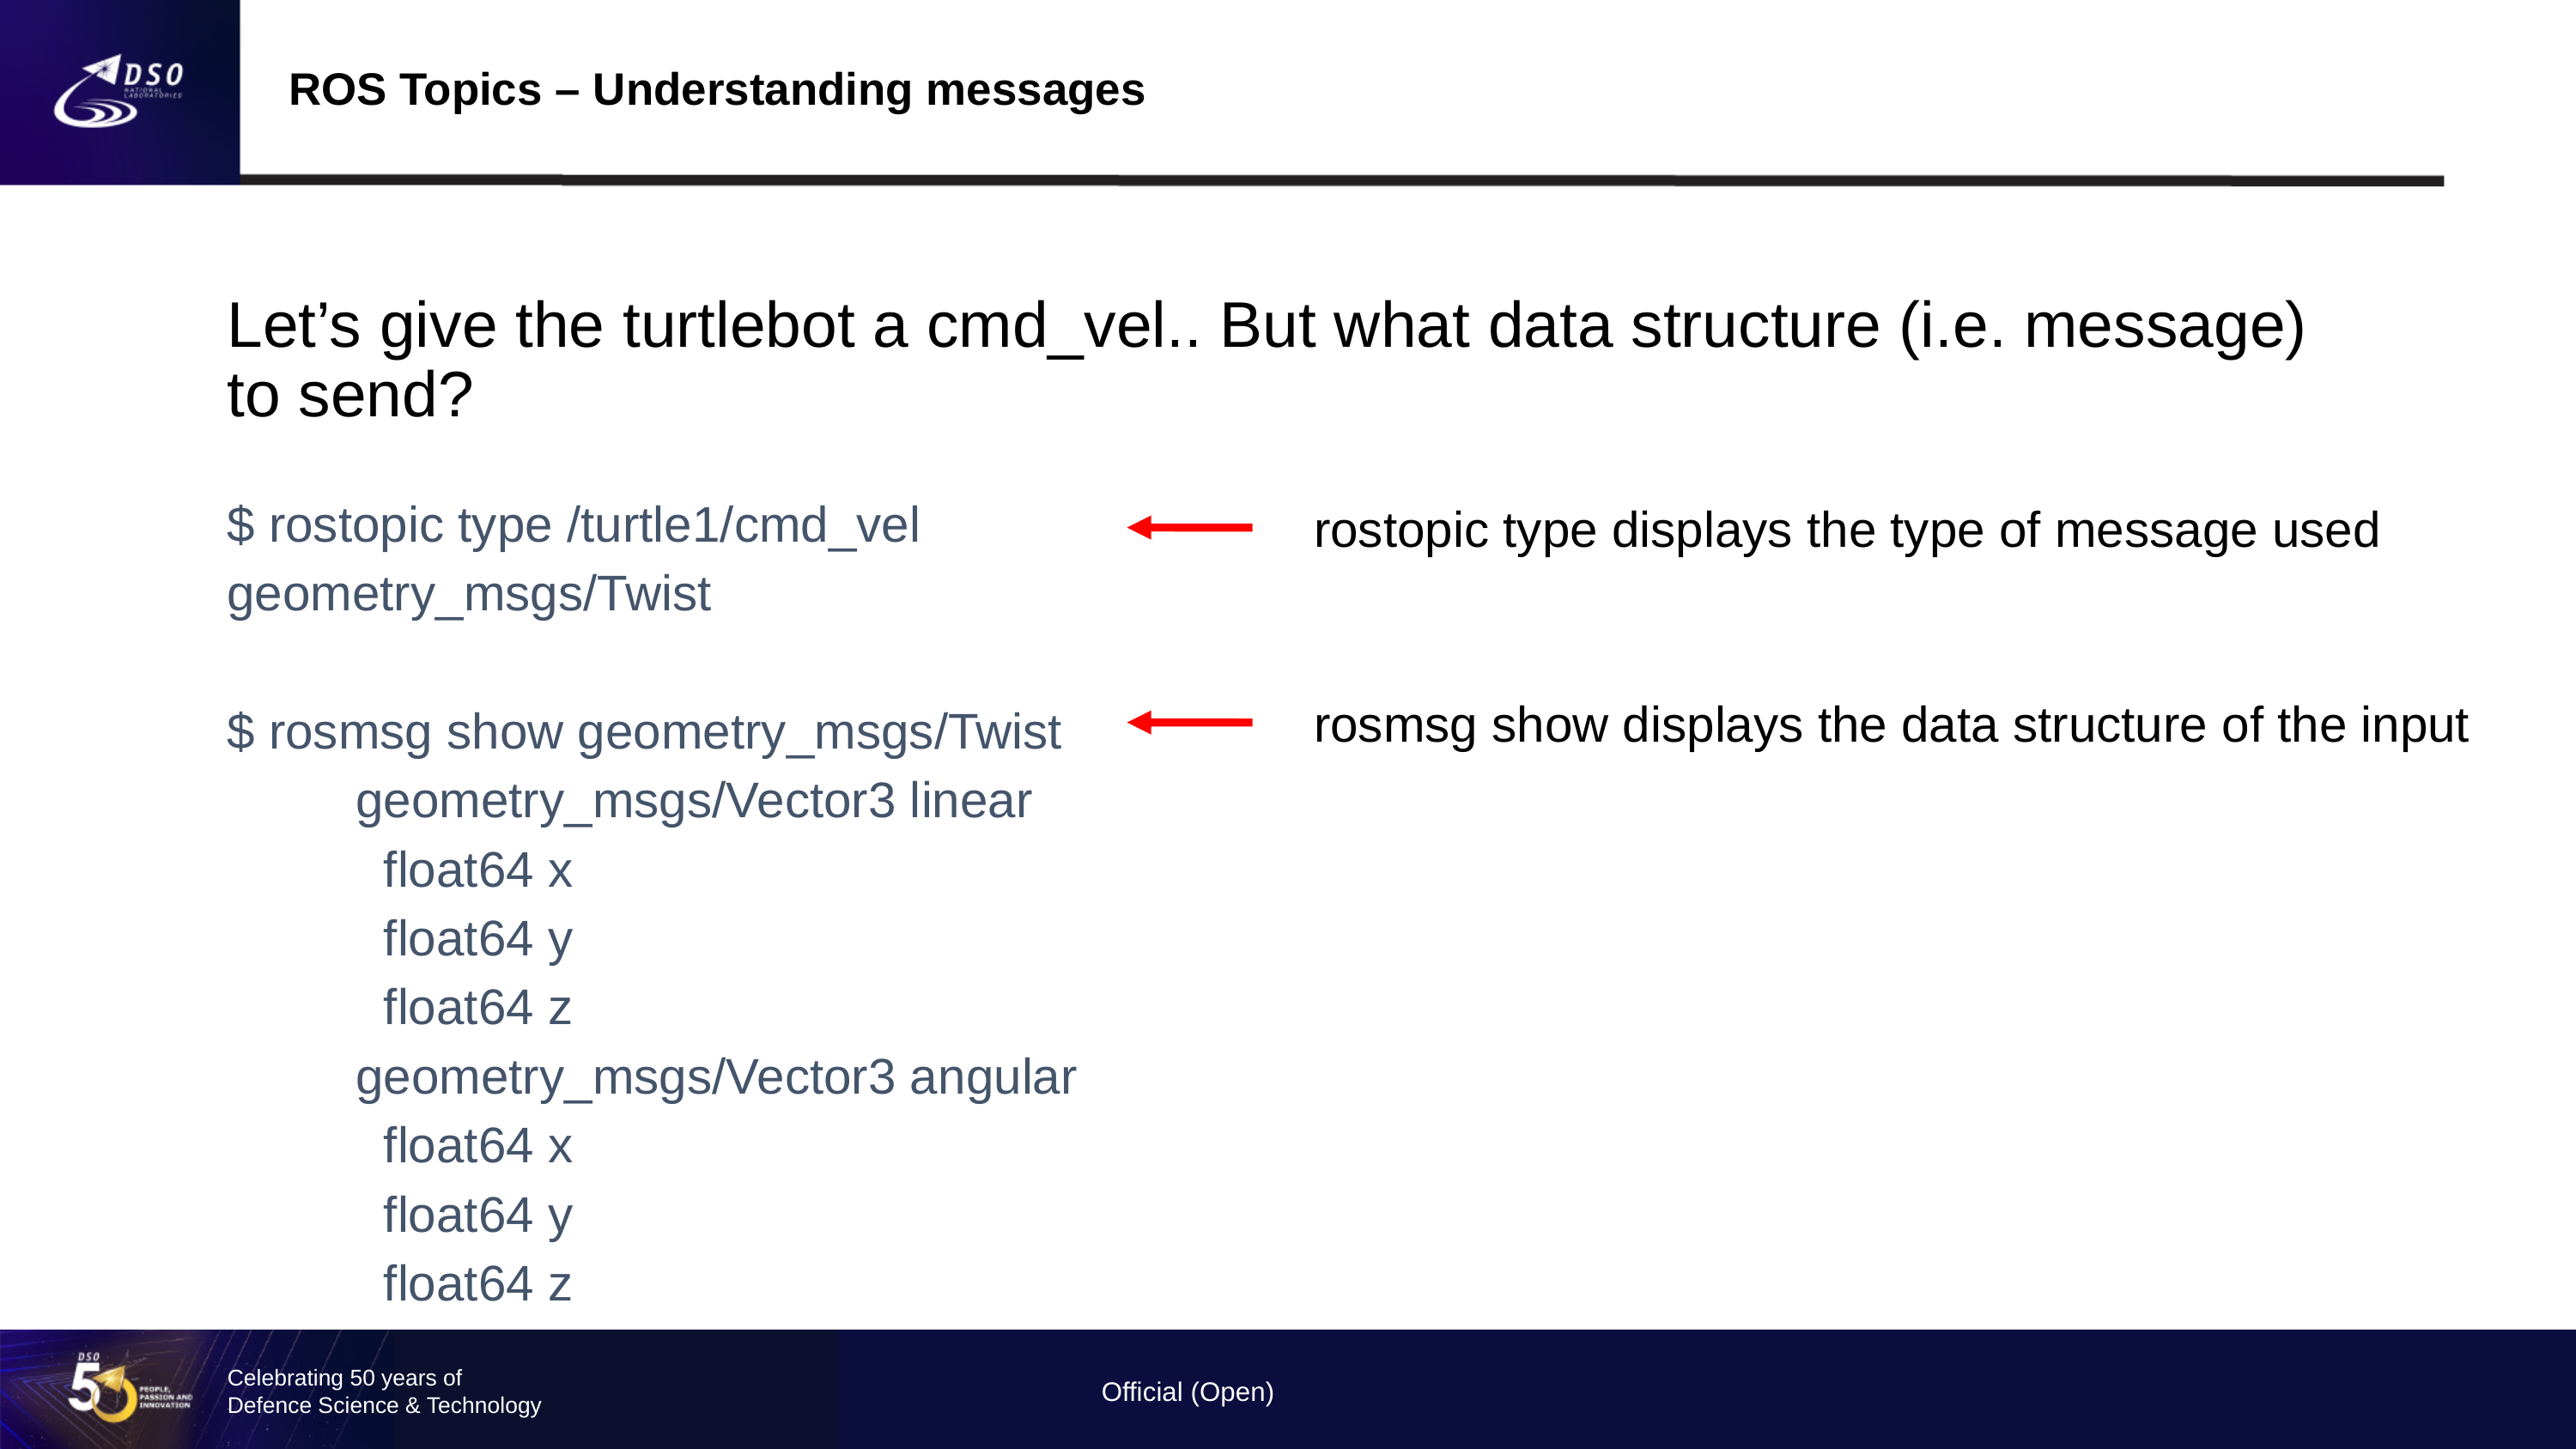

ROS Topics – Understanding messages
Let’s give the turtlebot a cmd_vel.. But what data structure (i.e. message) to send?

$ rostopic type /turtle1/cmd_vel
geometry_msgs/Twist
$ rosmsg show geometry_msgs/Twist
geometry_msgs/Vector3 linear
  float64 x
  float64 y
  float64 z
geometry_msgs/Vector3 angular
  float64 x
  float64 y
  float64 z
rostopic type displays the type of message used

rosmsg show displays the data structure of the input